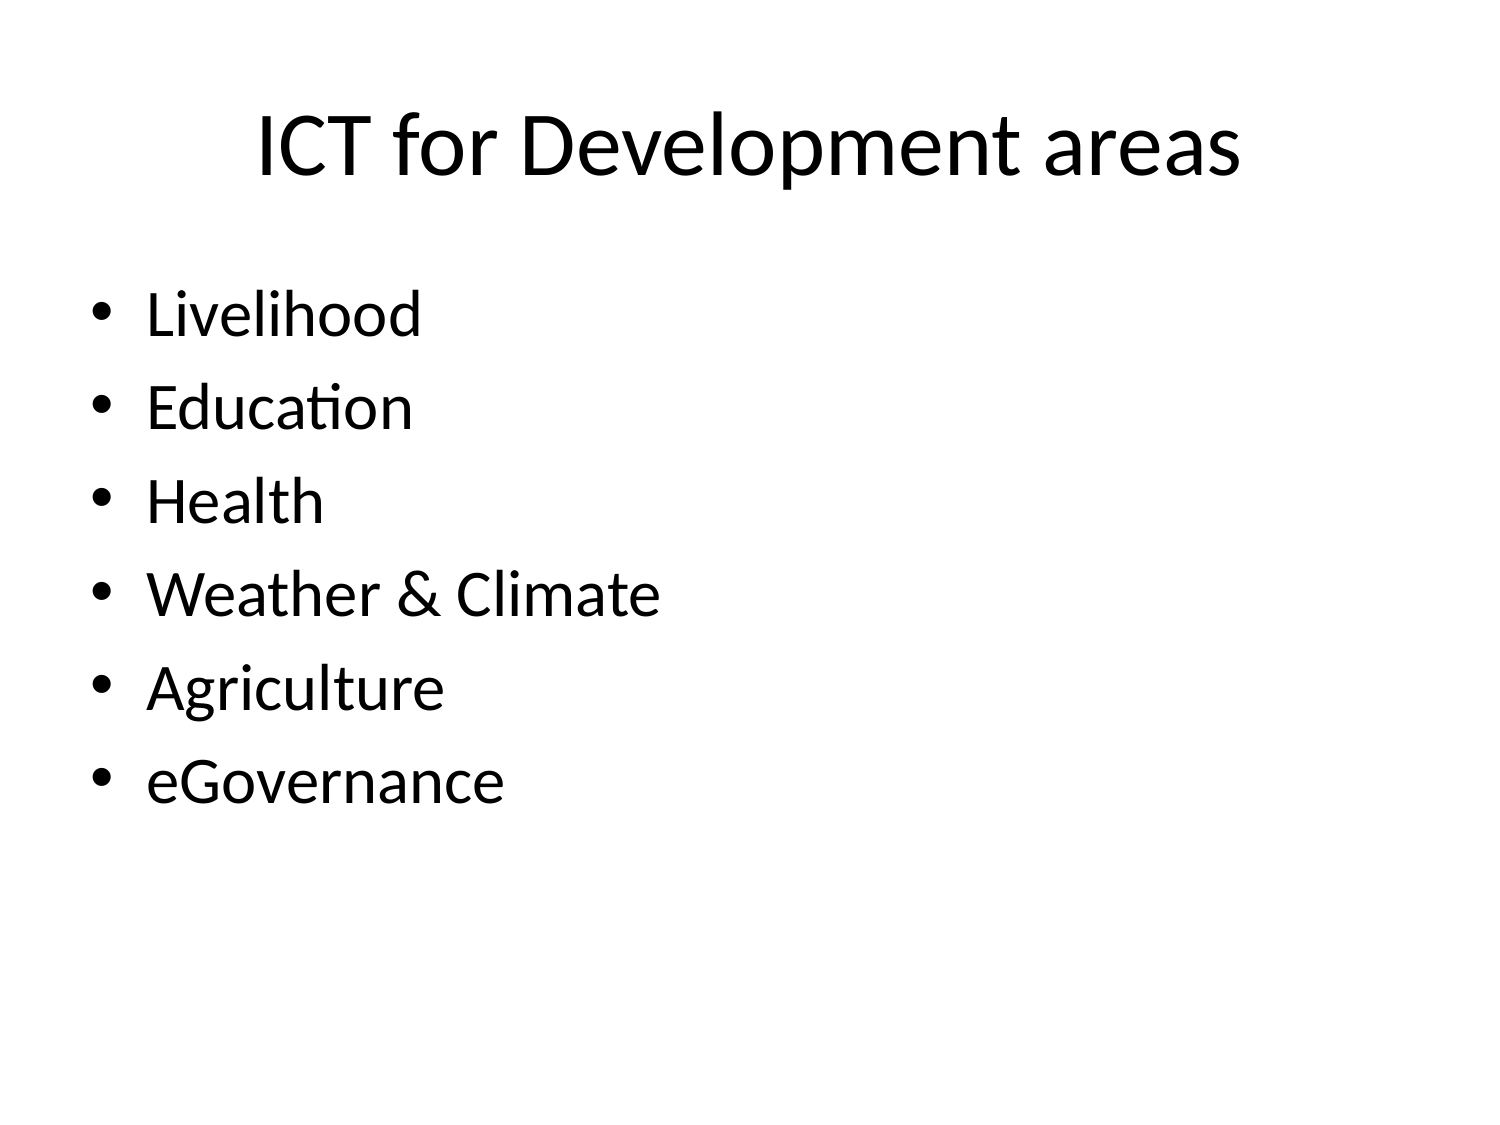

# ICT for Development areas
Livelihood
Education
Health
Weather & Climate
Agriculture
eGovernance